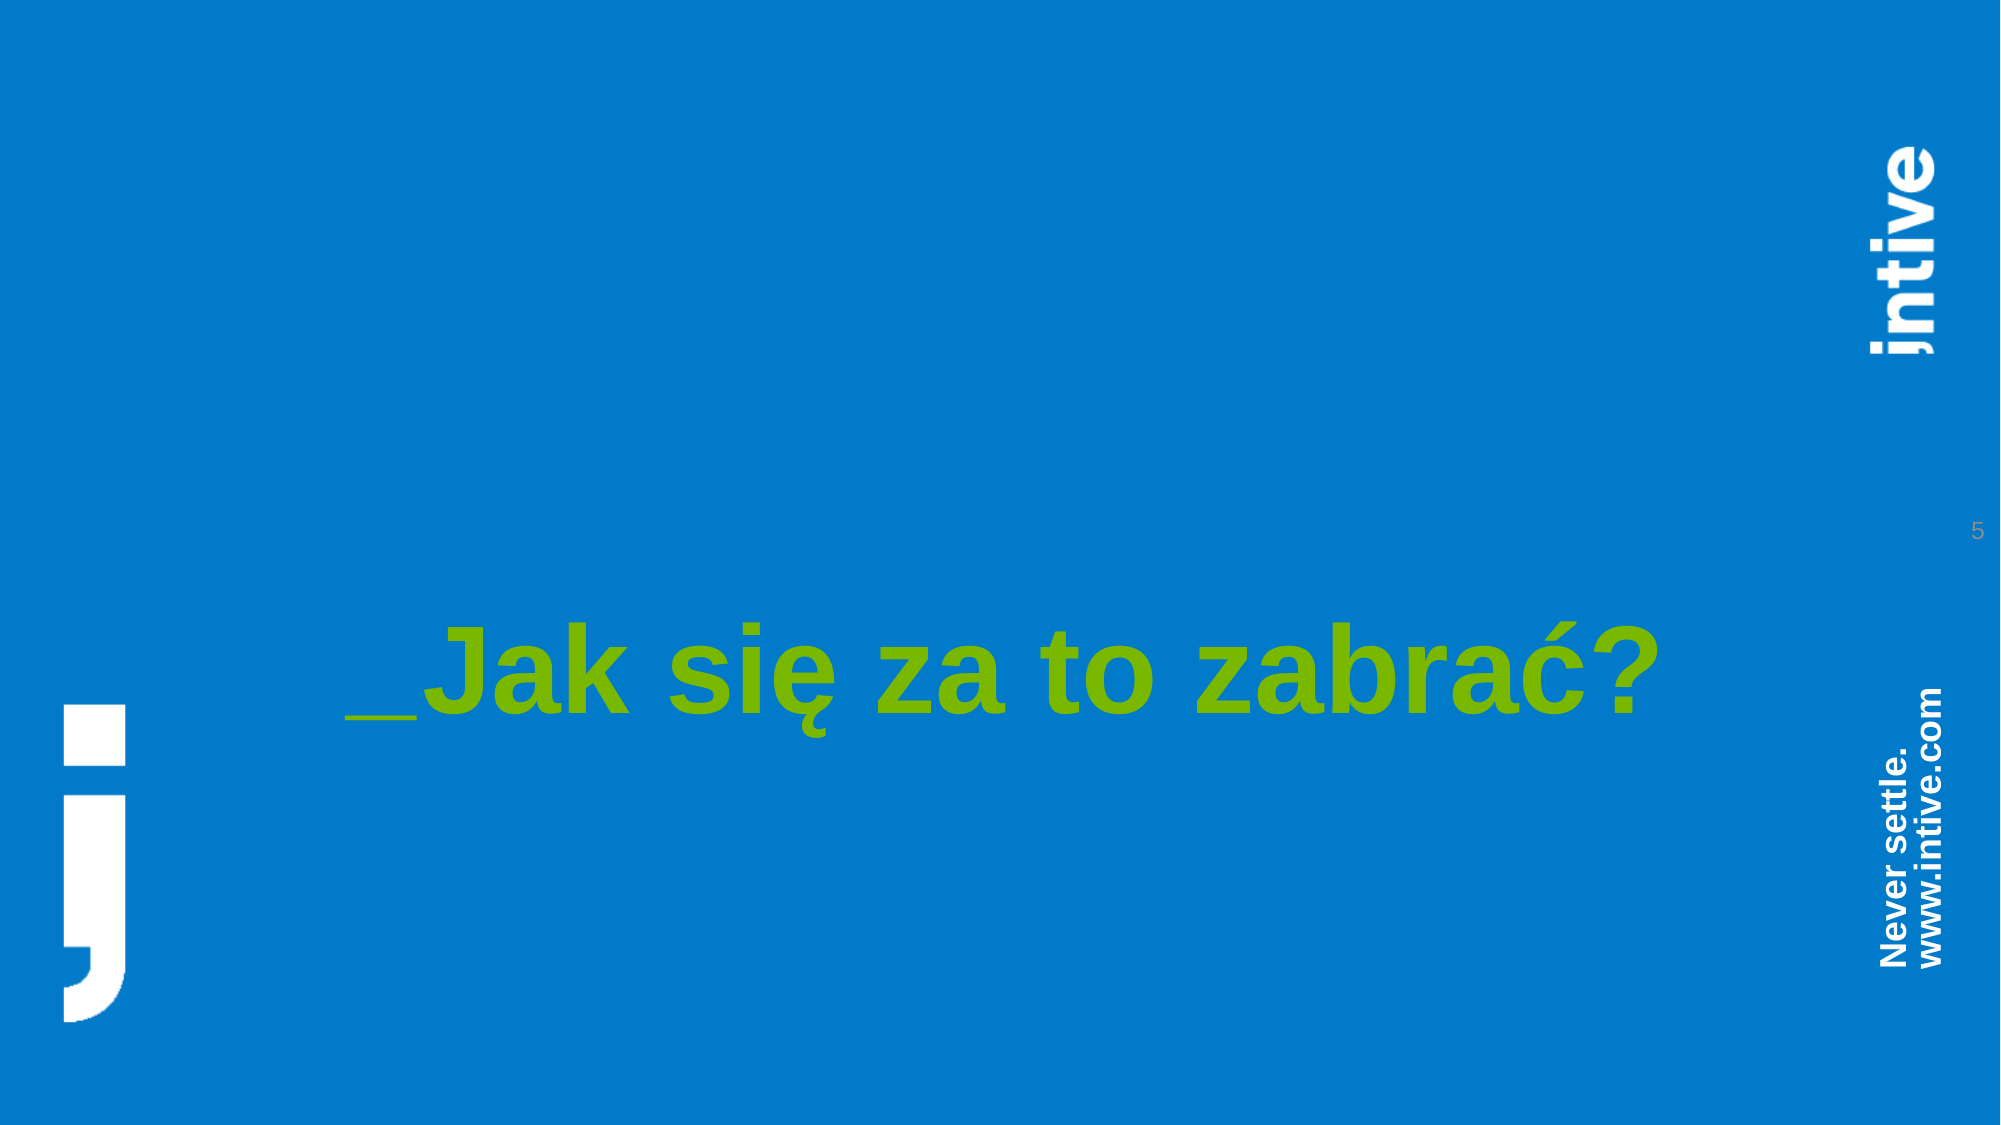

# Jak się za to zabrać?
5